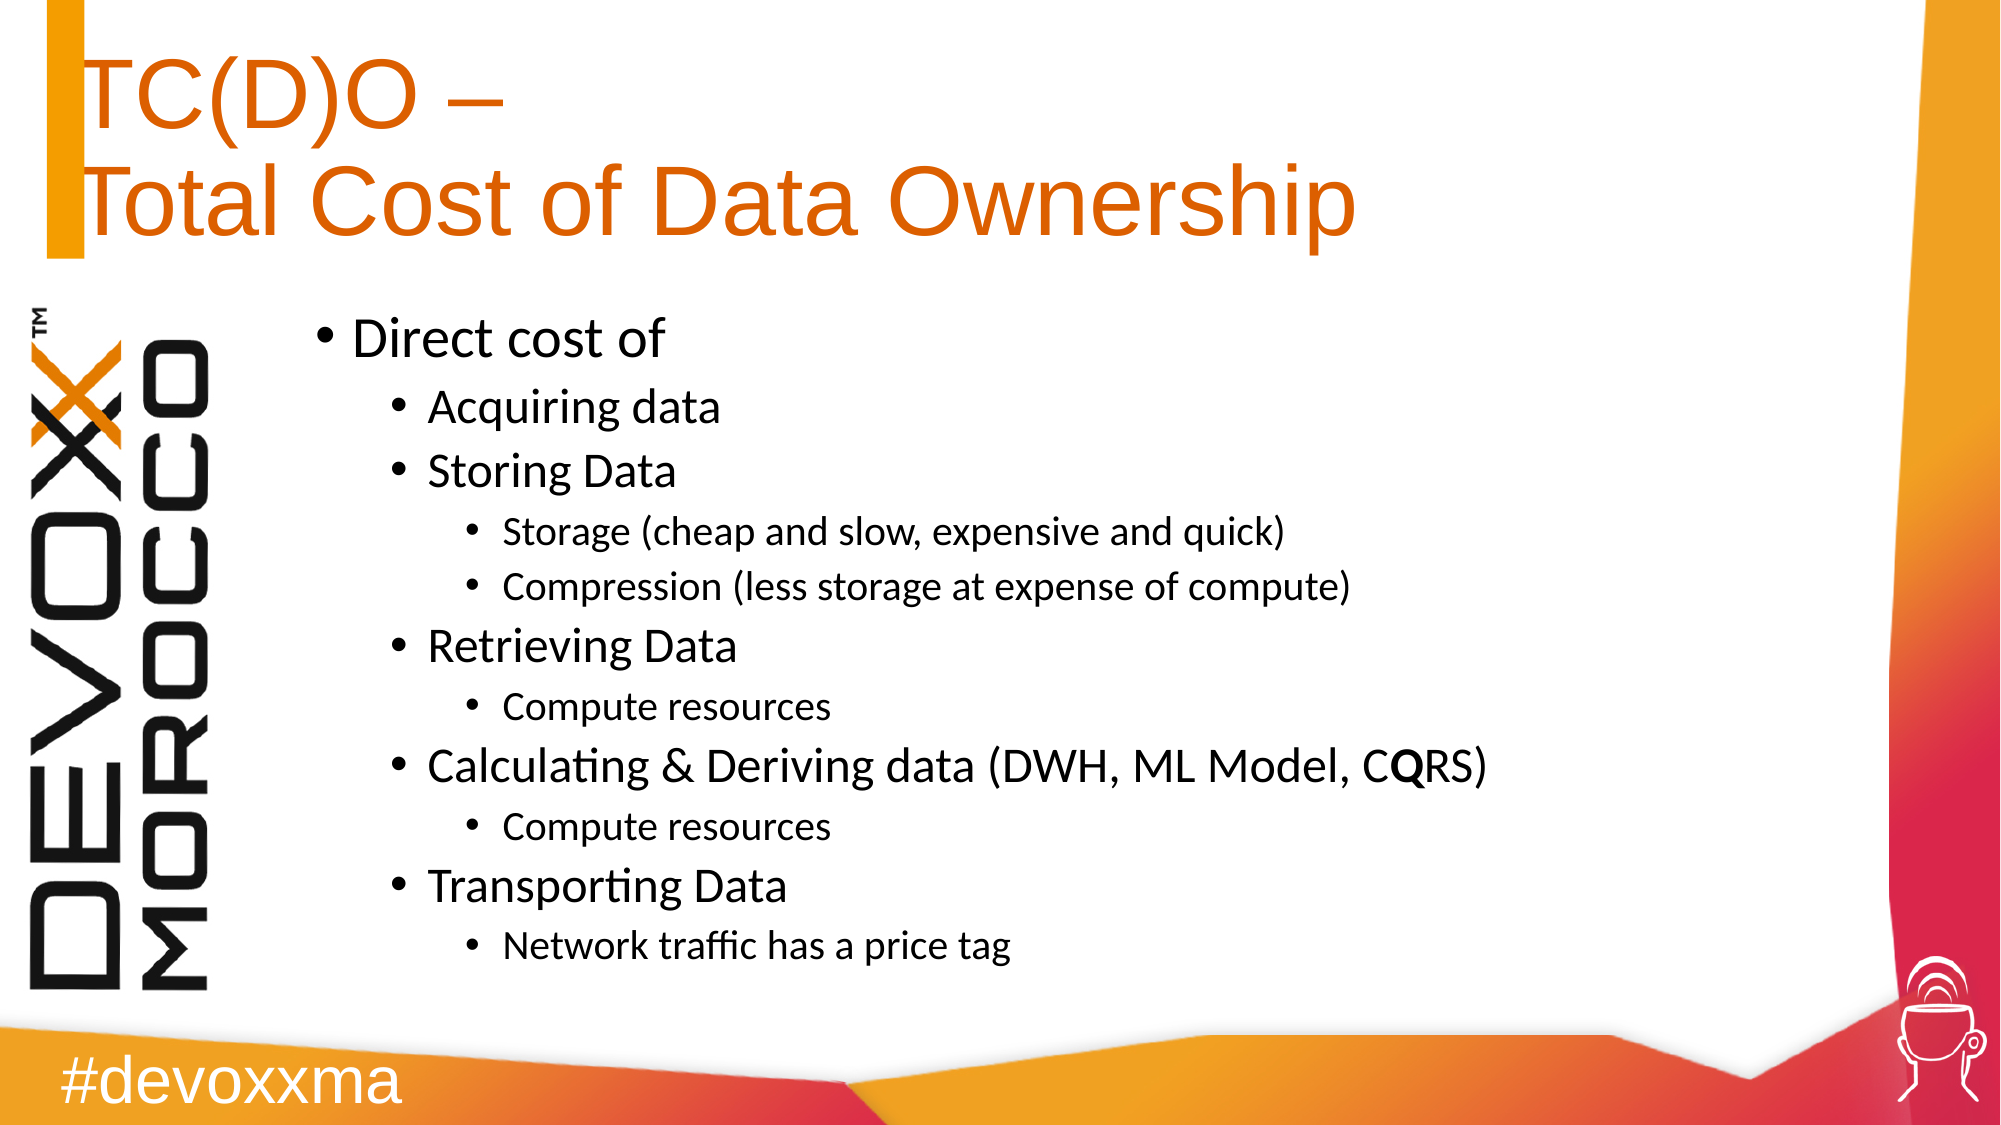

# TC(D)O – Total Cost of Data Ownership
Direct cost of
Acquiring data
Storing Data
Storage (cheap and slow, expensive and quick)
Compression (less storage at expense of compute)
Retrieving Data
Compute resources
Calculating & Deriving data (DWH, ML Model, CQRS)
Compute resources
Transporting Data
Network traffic has a price tag
#devoxxma